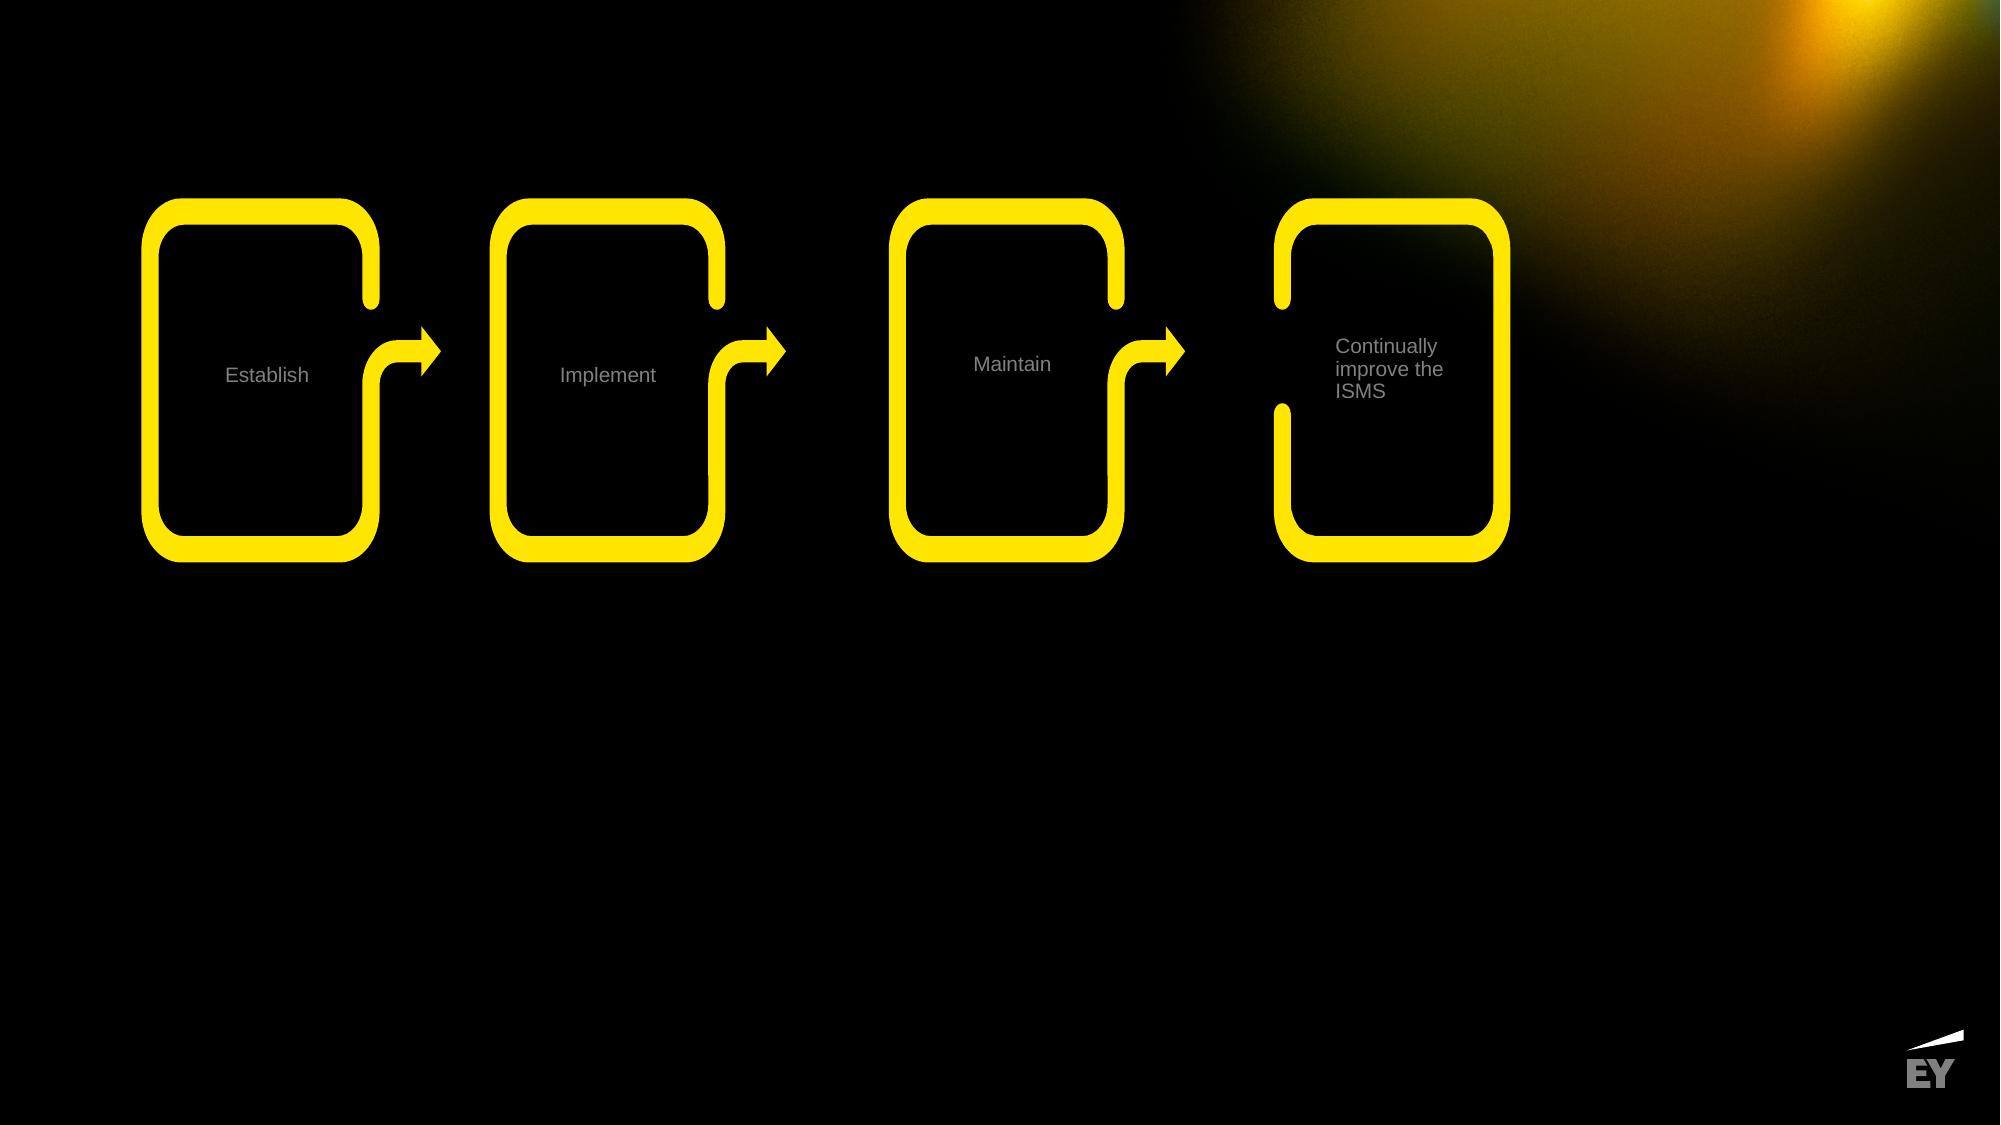

BankOne - NIST Cyber Security Training
25

Continually improve the ISMS
Maintain
Implement
Establish